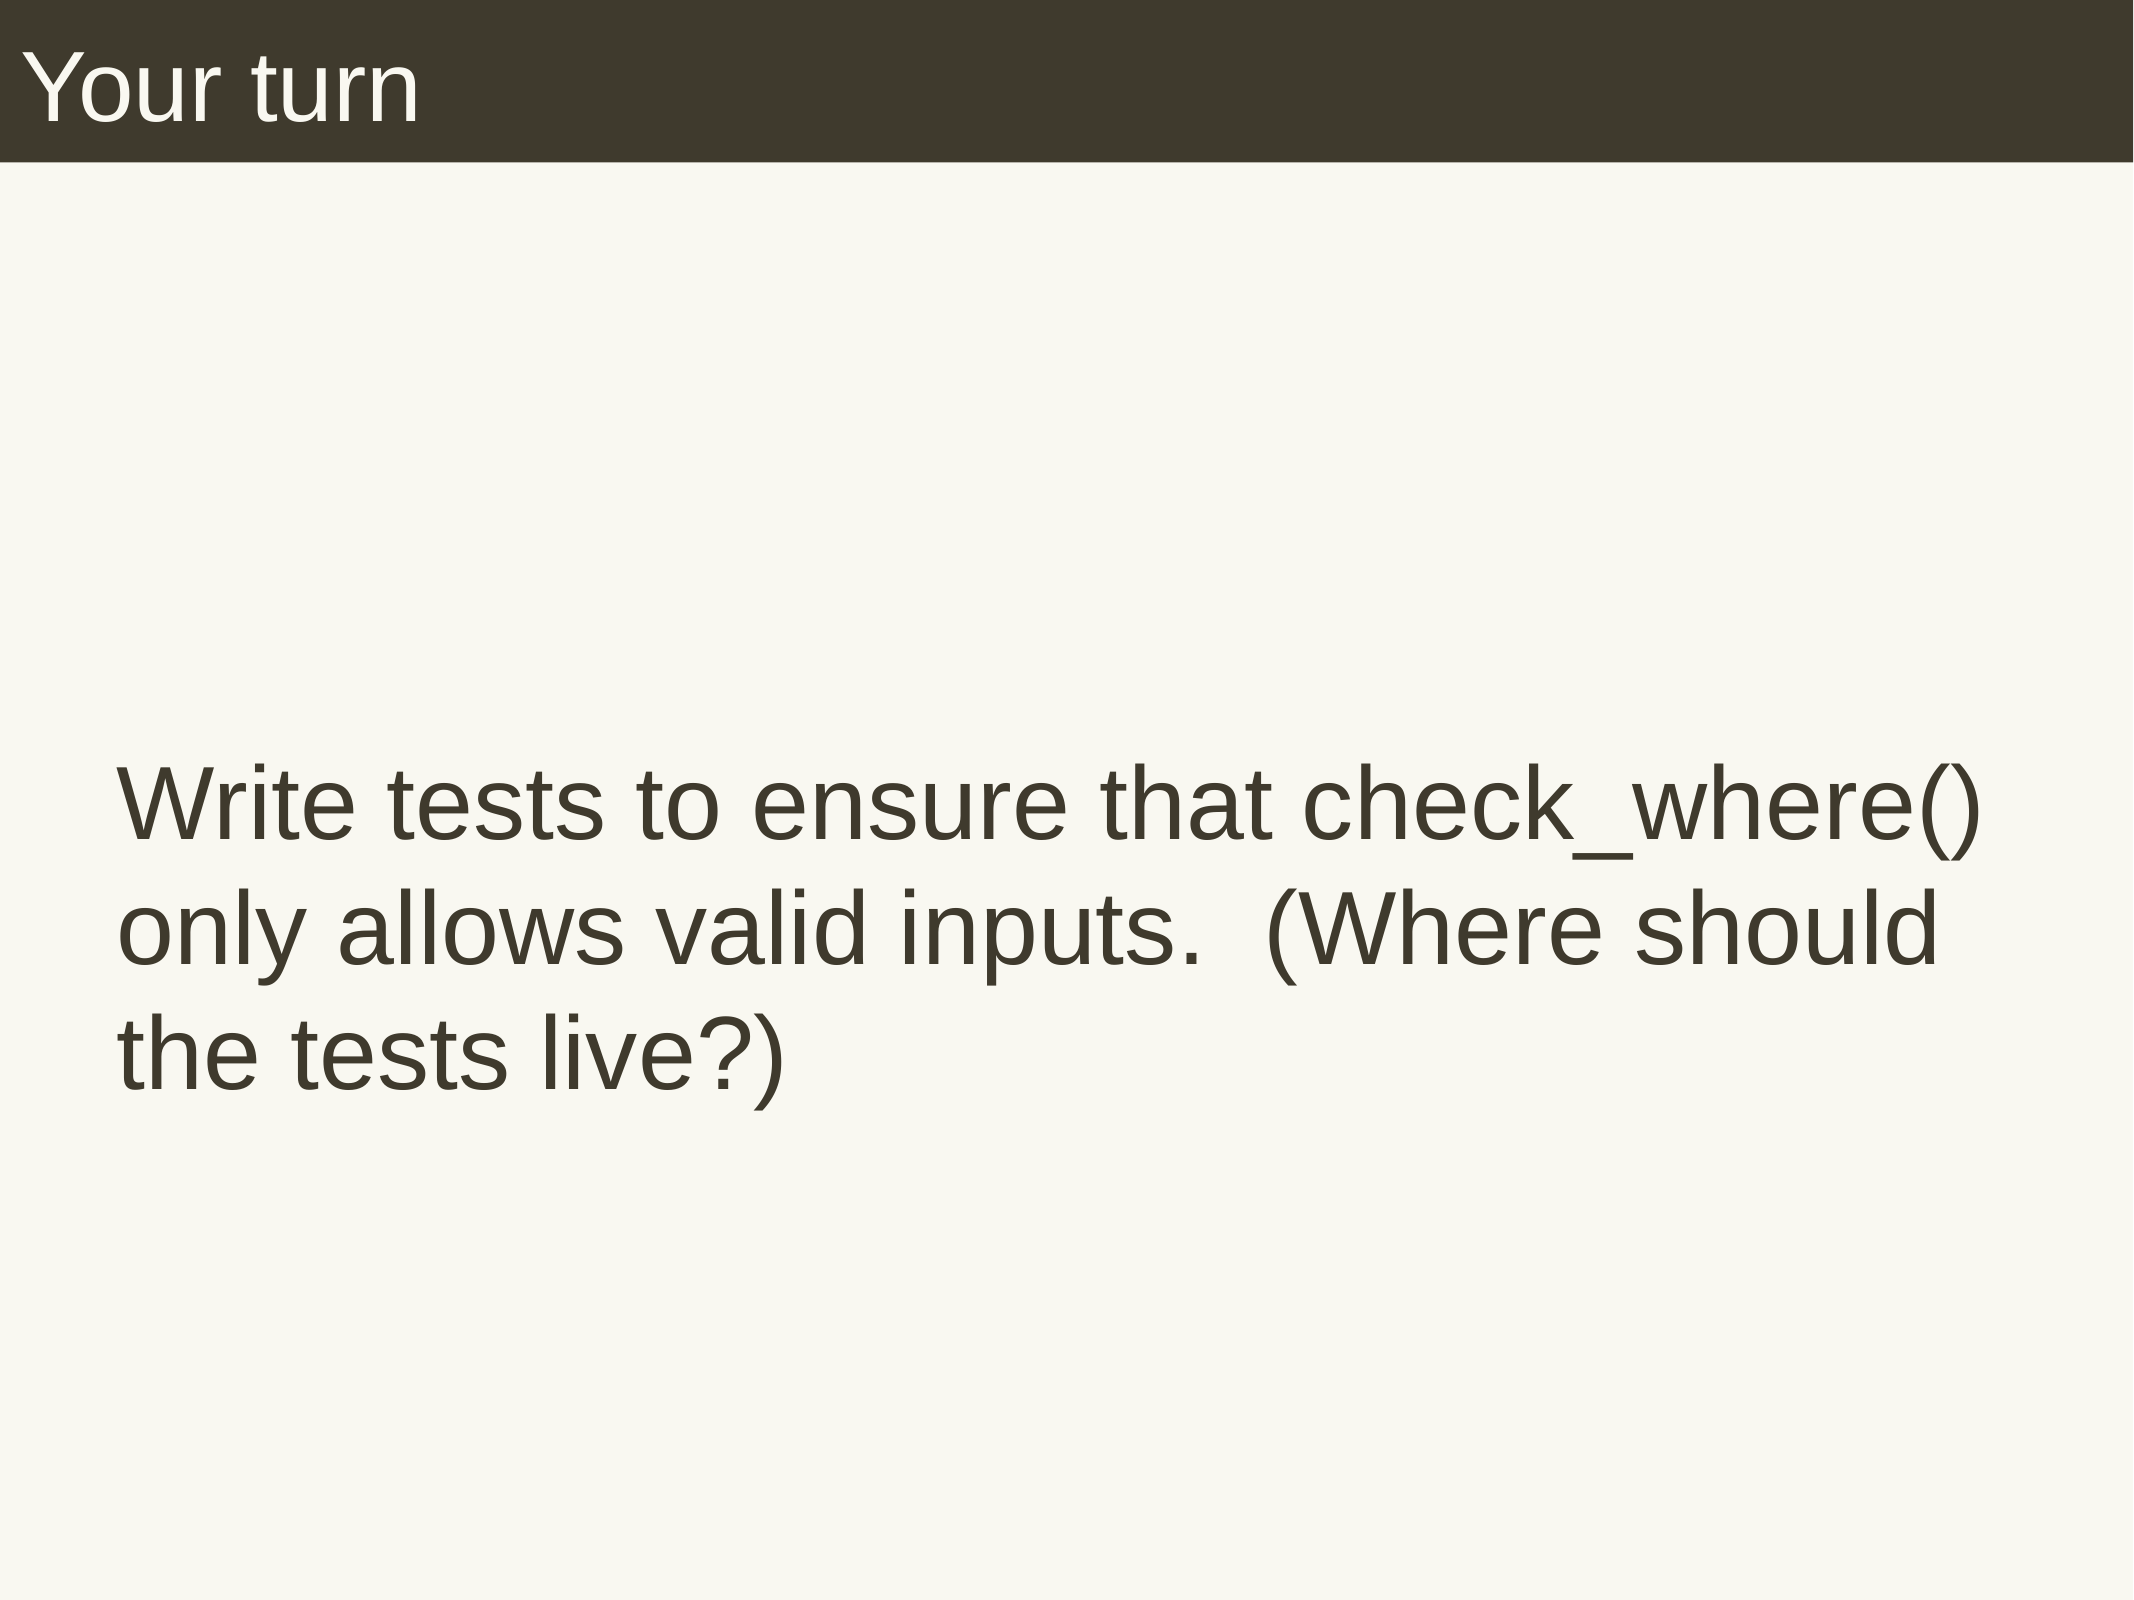

# Your turn
Write tests to ensure that check_where() only allows valid inputs.  (Where should the tests live?)